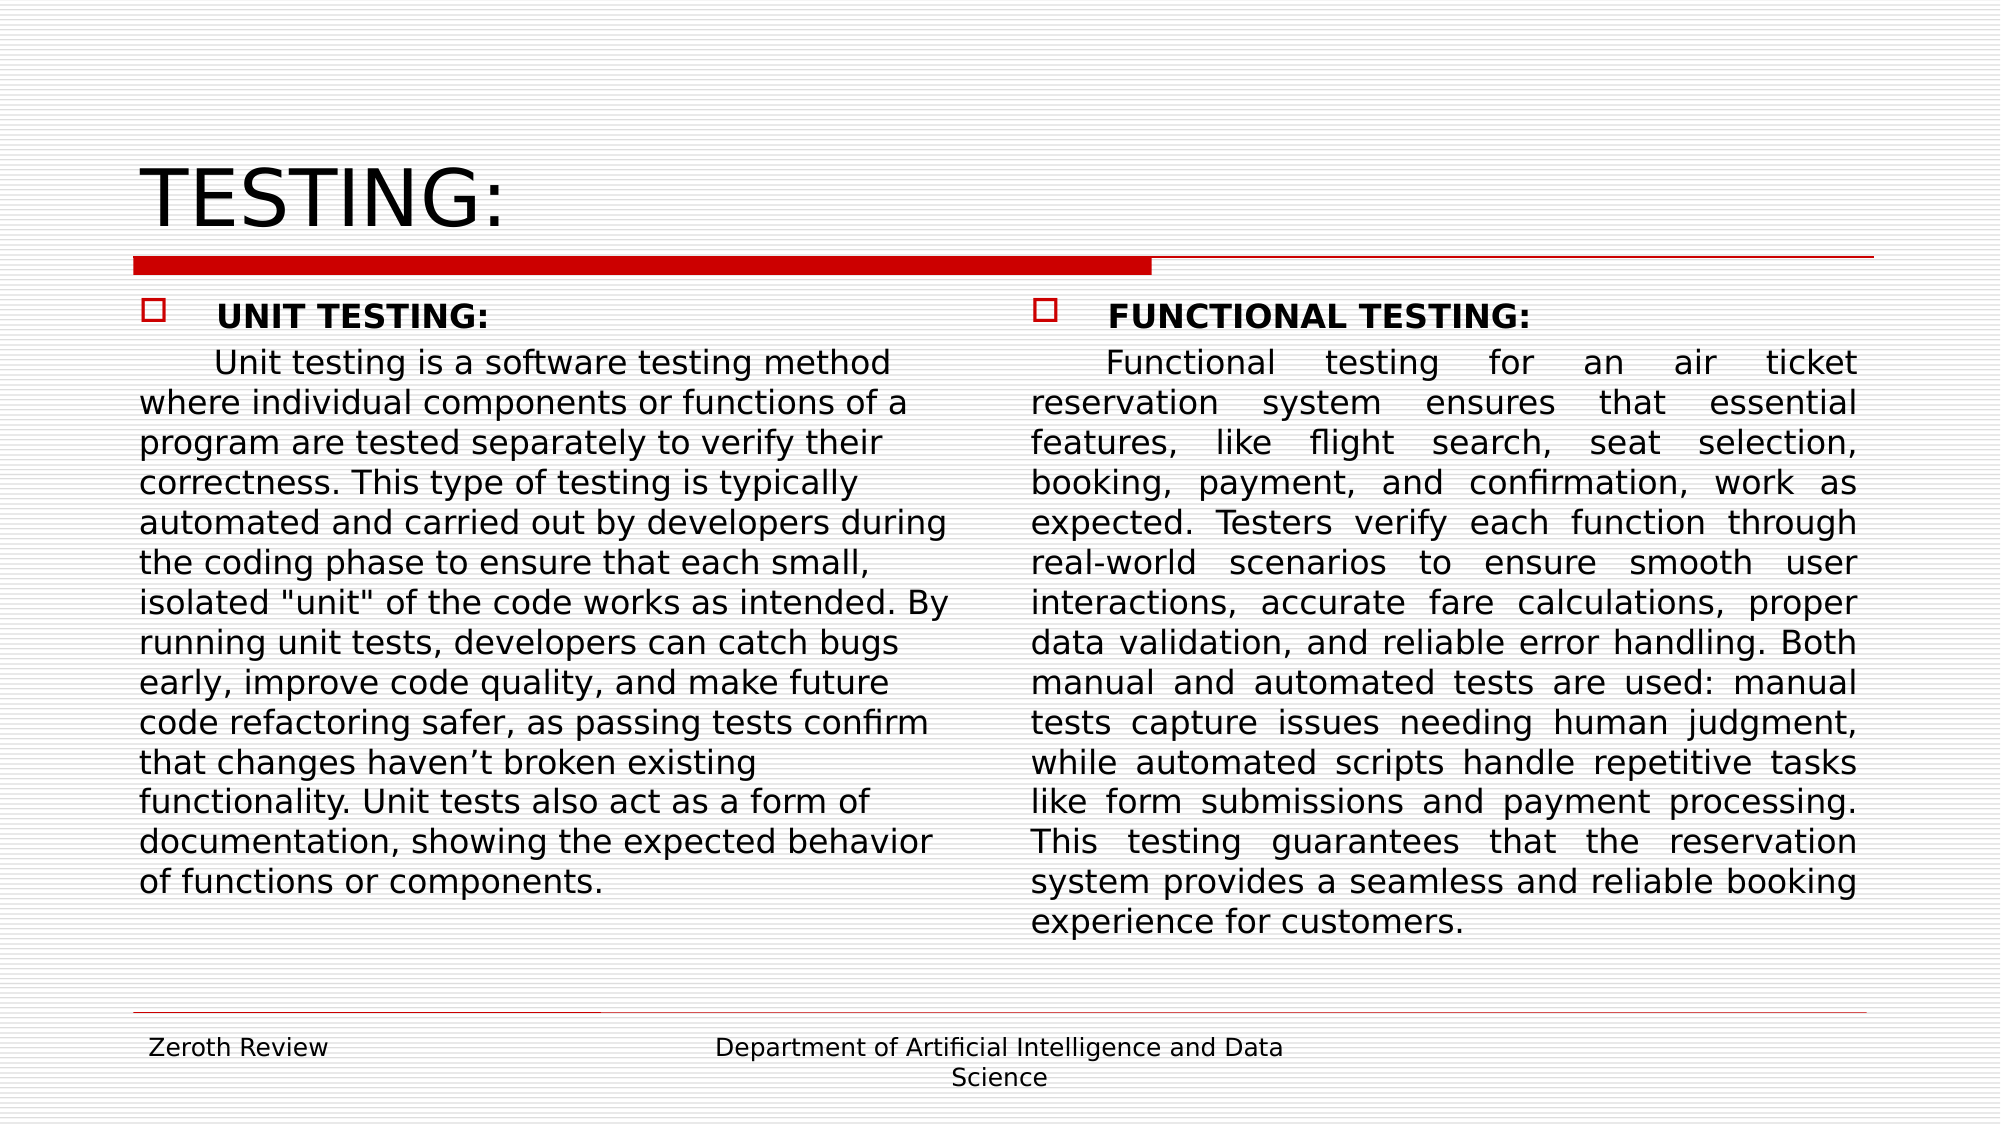

# TESTING:
UNIT TESTING:
Unit testing is a software testing method where individual components or functions of a program are tested separately to verify their correctness. This type of testing is typically automated and carried out by developers during the coding phase to ensure that each small, isolated "unit" of the code works as intended. By running unit tests, developers can catch bugs early, improve code quality, and make future code refactoring safer, as passing tests confirm that changes haven’t broken existing functionality. Unit tests also act as a form of documentation, showing the expected behavior of functions or components.
FUNCTIONAL TESTING:
Functional testing for an air ticket reservation system ensures that essential features, like flight search, seat selection, booking, payment, and confirmation, work as expected. Testers verify each function through real-world scenarios to ensure smooth user interactions, accurate fare calculations, proper data validation, and reliable error handling. Both manual and automated tests are used: manual tests capture issues needing human judgment, while automated scripts handle repetitive tasks like form submissions and payment processing. This testing guarantees that the reservation system provides a seamless and reliable booking experience for customers.
Zeroth Review
Department of Artificial Intelligence and Data Science
12